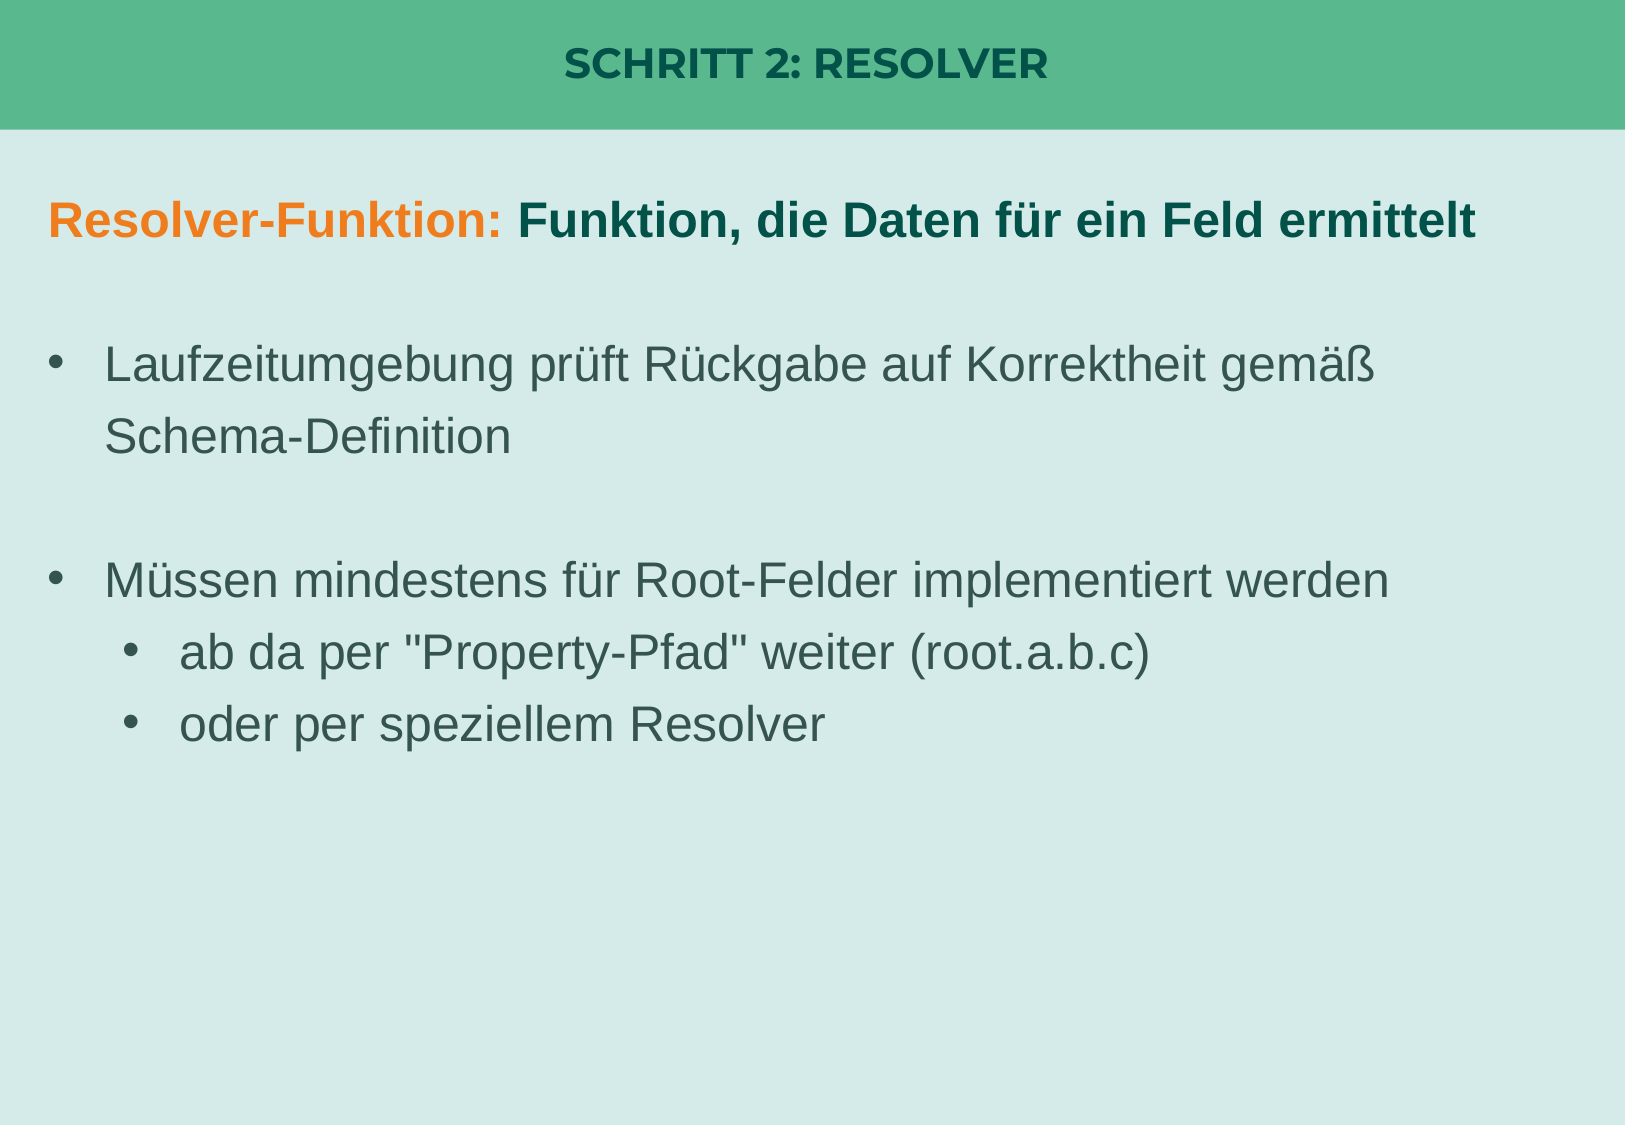

# Schritt 2: Resolver
Resolver-Funktion: Funktion, die Daten für ein Feld ermittelt

Laufzeitumgebung prüft Rückgabe auf Korrektheit gemäß Schema-Definition

Müssen mindestens für Root-Felder implementiert werden
ab da per "Property-Pfad" weiter (root.a.b.c)
oder per speziellem Resolver